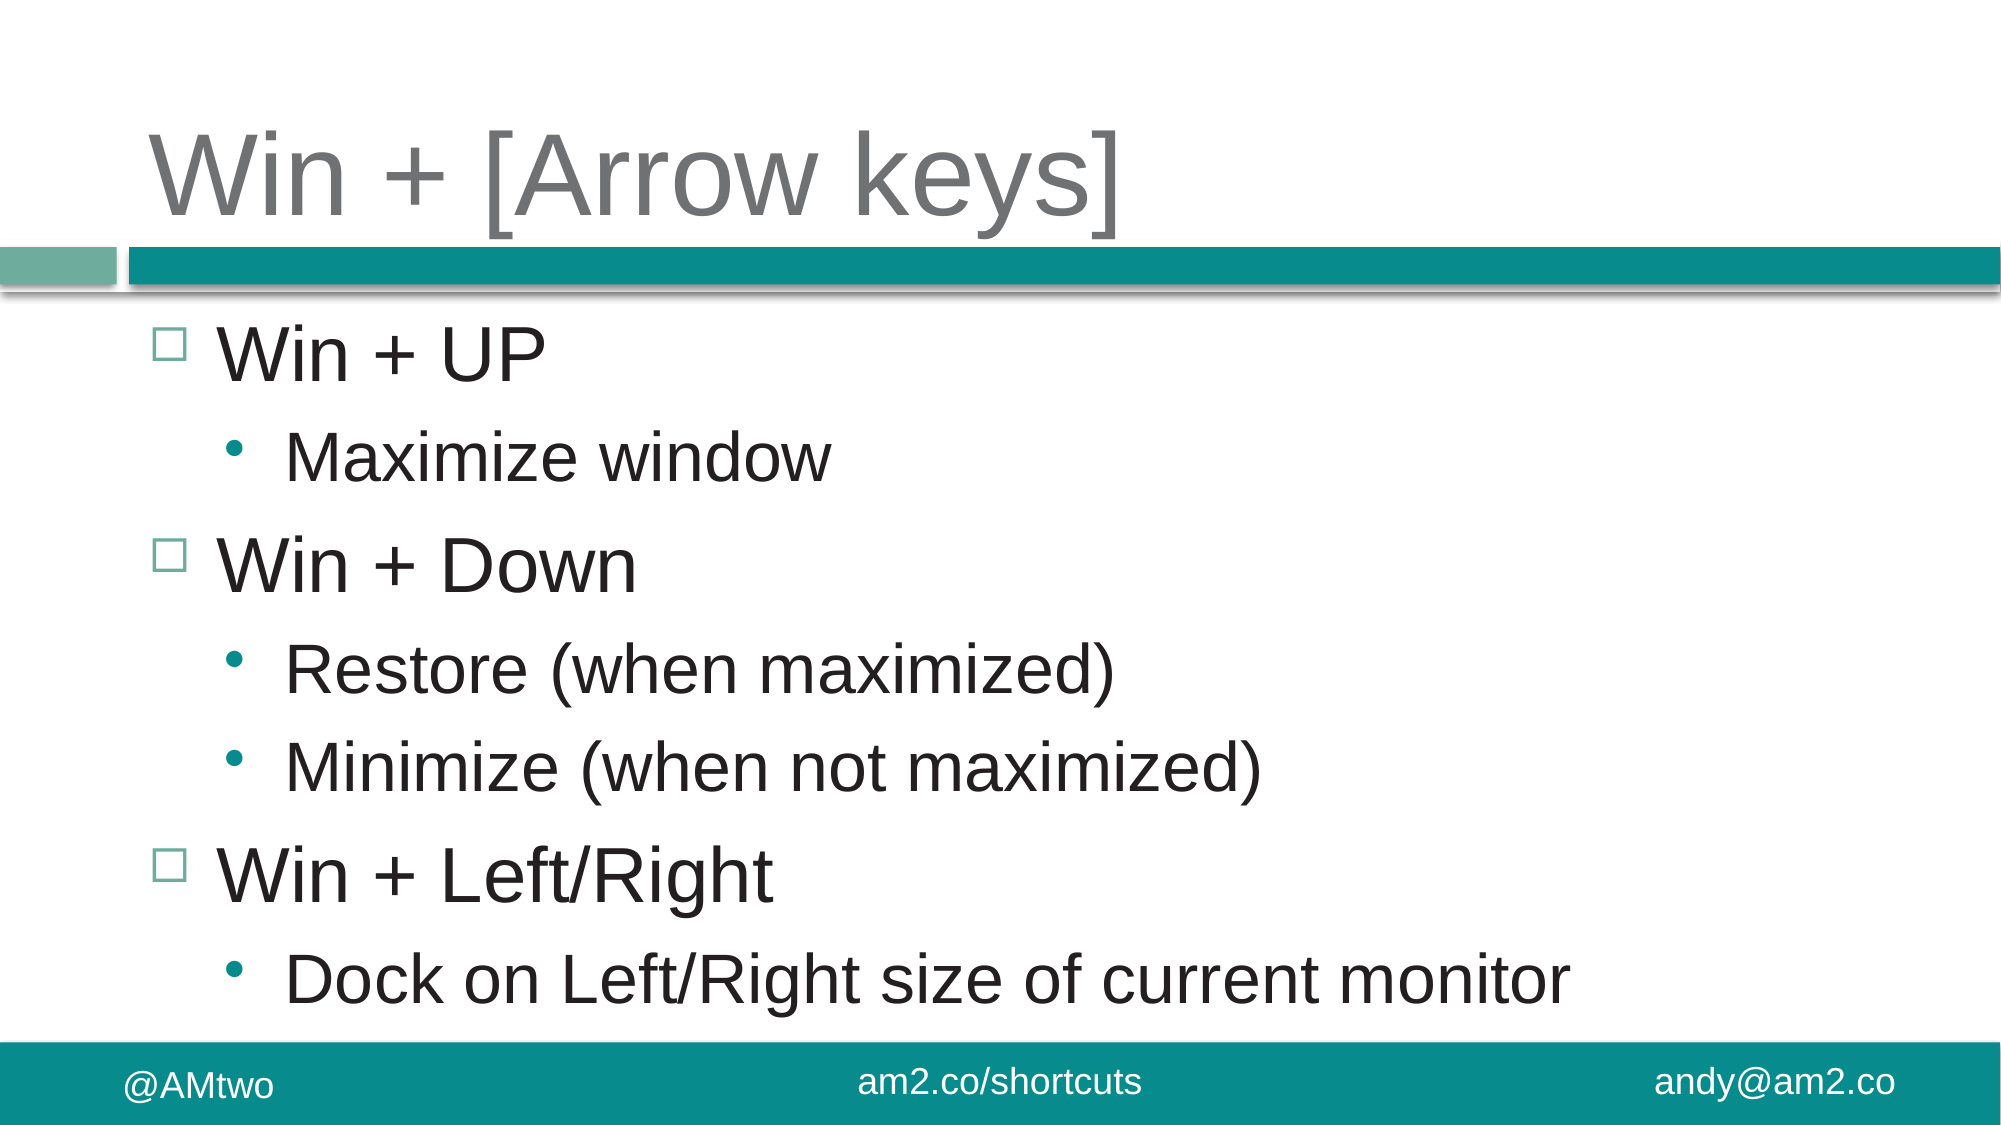

# Win + [Arrow keys]
Win + UP
Maximize window
Win + Down
Restore (when maximized)
Minimize (when not maximized)
Win + Left/Right
Dock on Left/Right size of current monitor